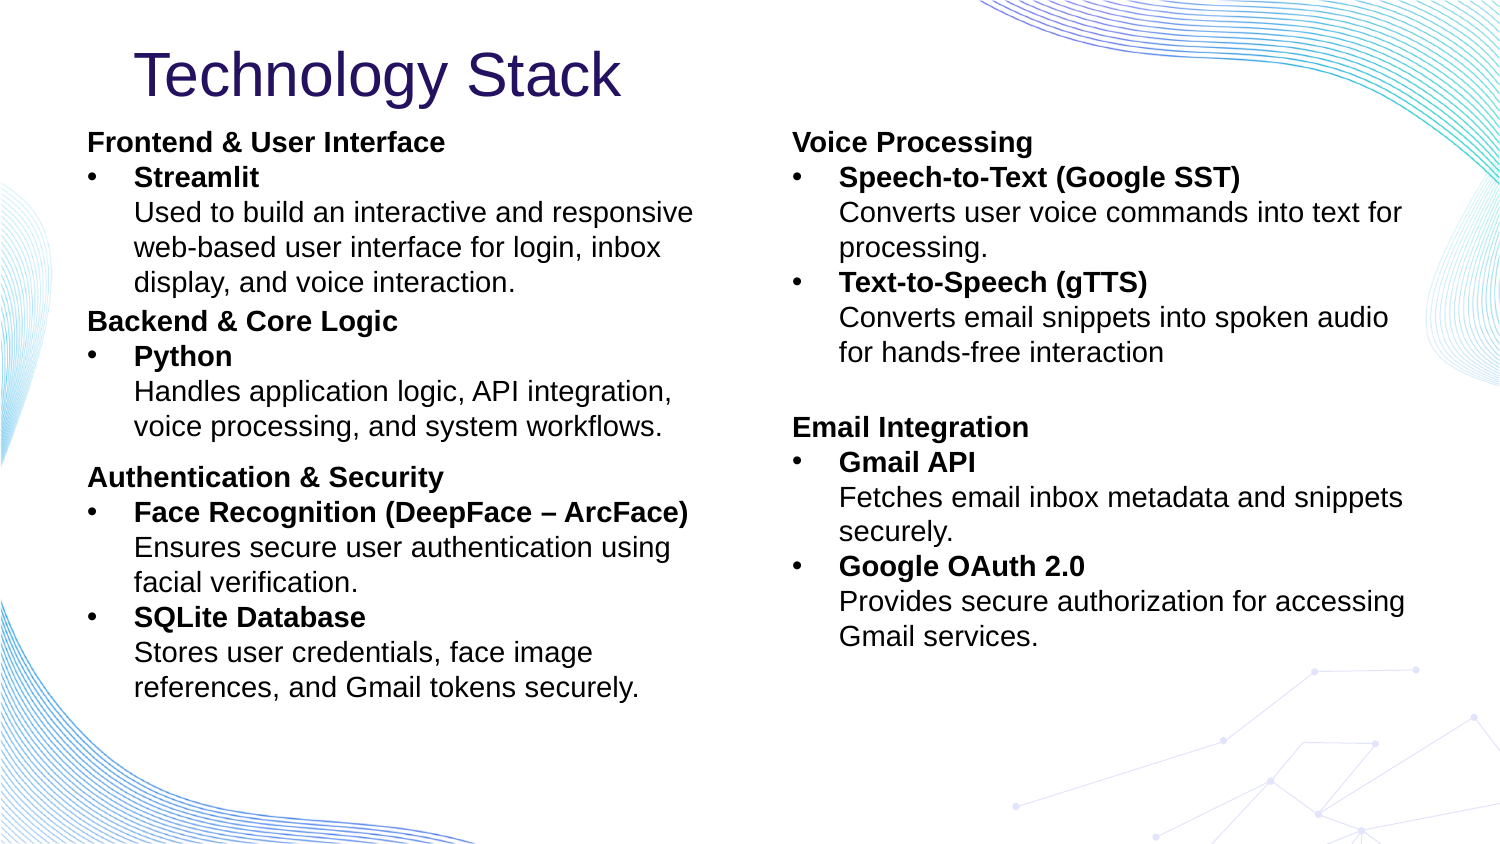

# Technology Stack
Frontend & User Interface
Streamlit
Used to build an interactive and responsive web-based user interface for login, inbox display, and voice interaction.
Voice Processing
Speech-to-Text (Google SST)
Converts user voice commands into text for processing.
Text-to-Speech (gTTS)
Converts email snippets into spoken audio for hands-free interaction
Backend & Core Logic
Python
Handles application logic, API integration, voice processing, and system workflows.
Email Integration
Gmail API
Fetches email inbox metadata and snippets securely.
Google OAuth 2.0
Provides secure authorization for accessing Gmail services.
Authentication & Security
Face Recognition (DeepFace – ArcFace)
Ensures secure user authentication using facial verification.
SQLite Database
Stores user credentials, face image references, and Gmail tokens securely.